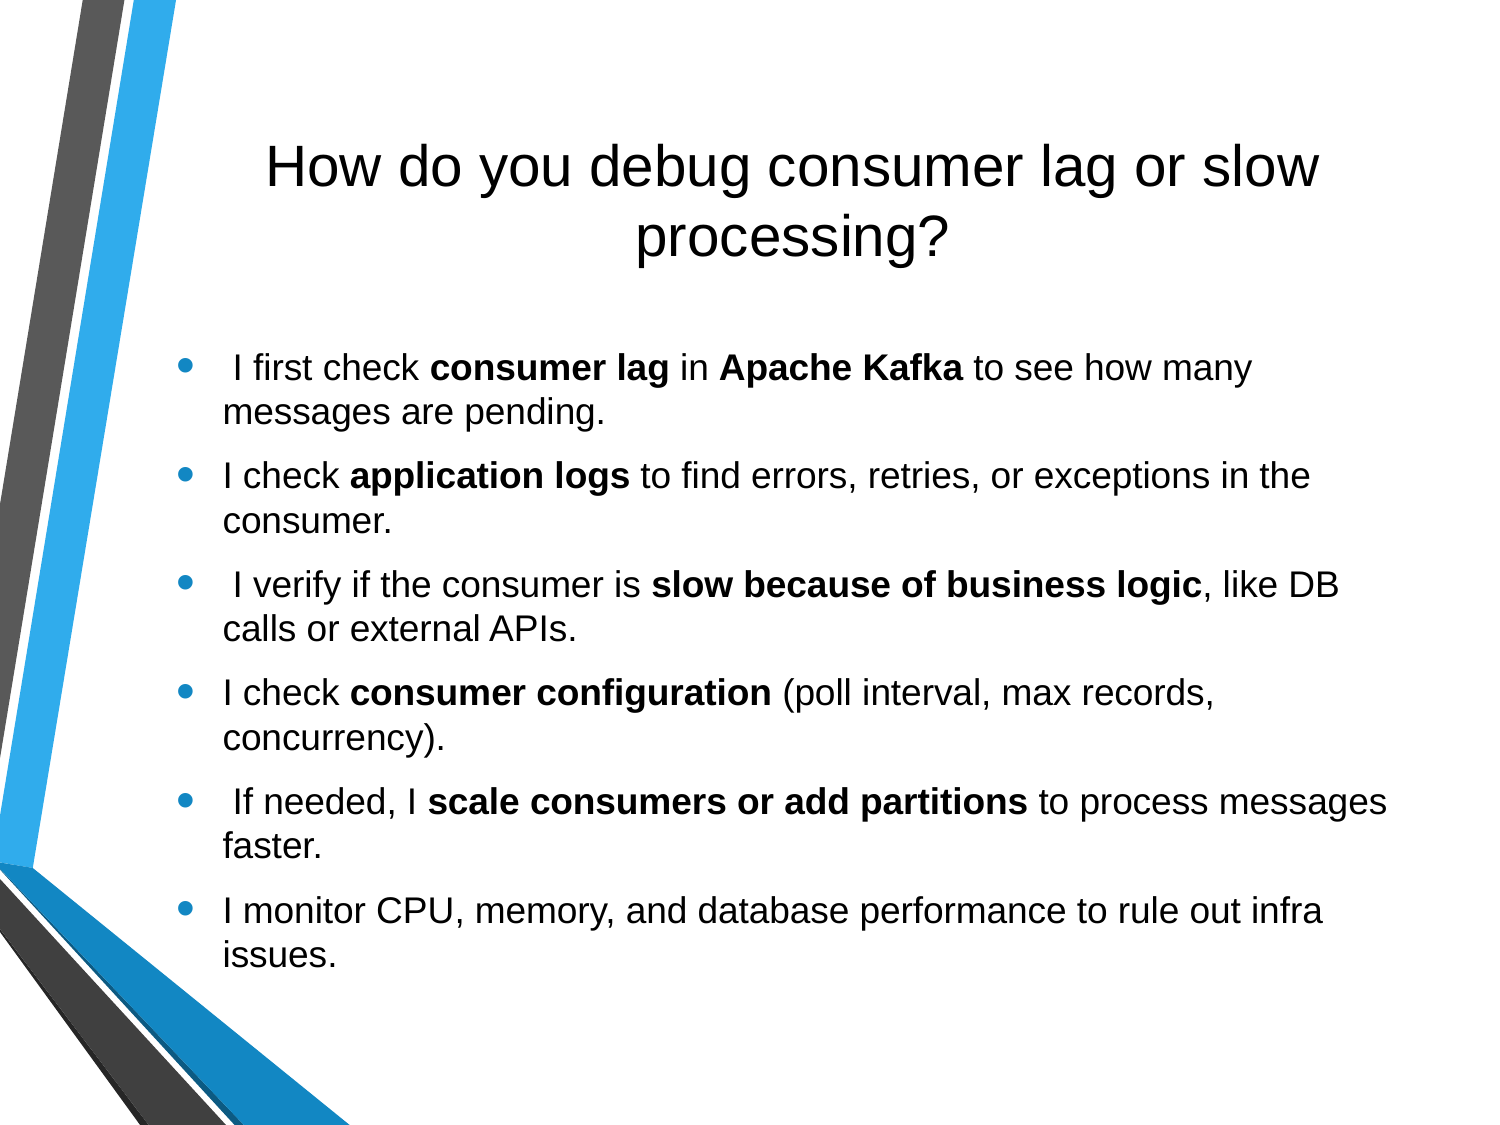

# How do you debug consumer lag or slow processing?
 I first check consumer lag in Apache Kafka to see how many messages are pending.
I check application logs to find errors, retries, or exceptions in the consumer.
 I verify if the consumer is slow because of business logic, like DB calls or external APIs.
I check consumer configuration (poll interval, max records, concurrency).
 If needed, I scale consumers or add partitions to process messages faster.
I monitor CPU, memory, and database performance to rule out infra issues.